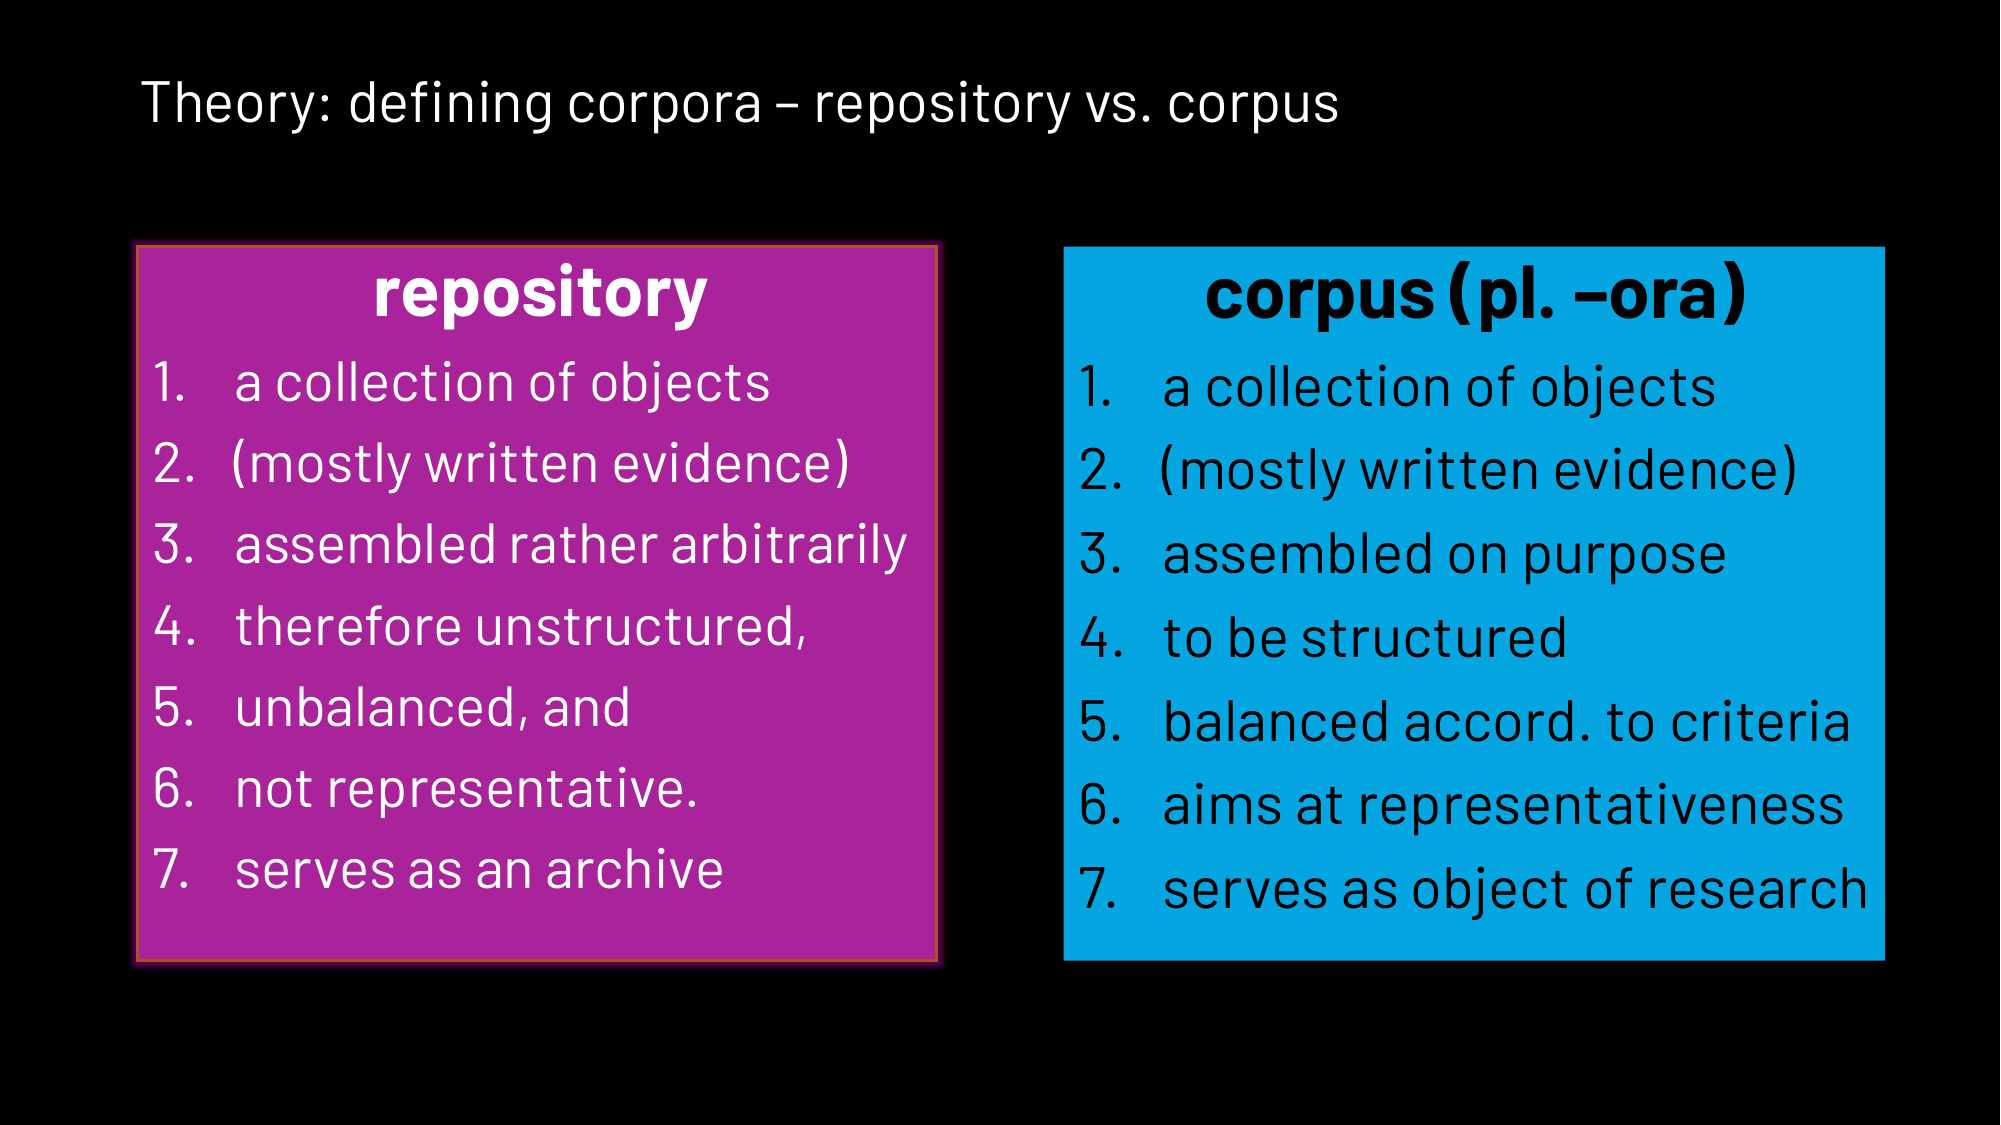

Theory: defining corpora – repository vs. corpus

 repository
a collection of objects
(mostly written evidence)
assembled rather arbitrarily
therefore unstructured,
unbalanced, and
not representative.
serves as an archive
corpus (pl. –ora)
a collection of objects
(mostly written evidence)
assembled on purpose
to be structured
balanced accord. to criteria
aims at representativeness
serves as object of research